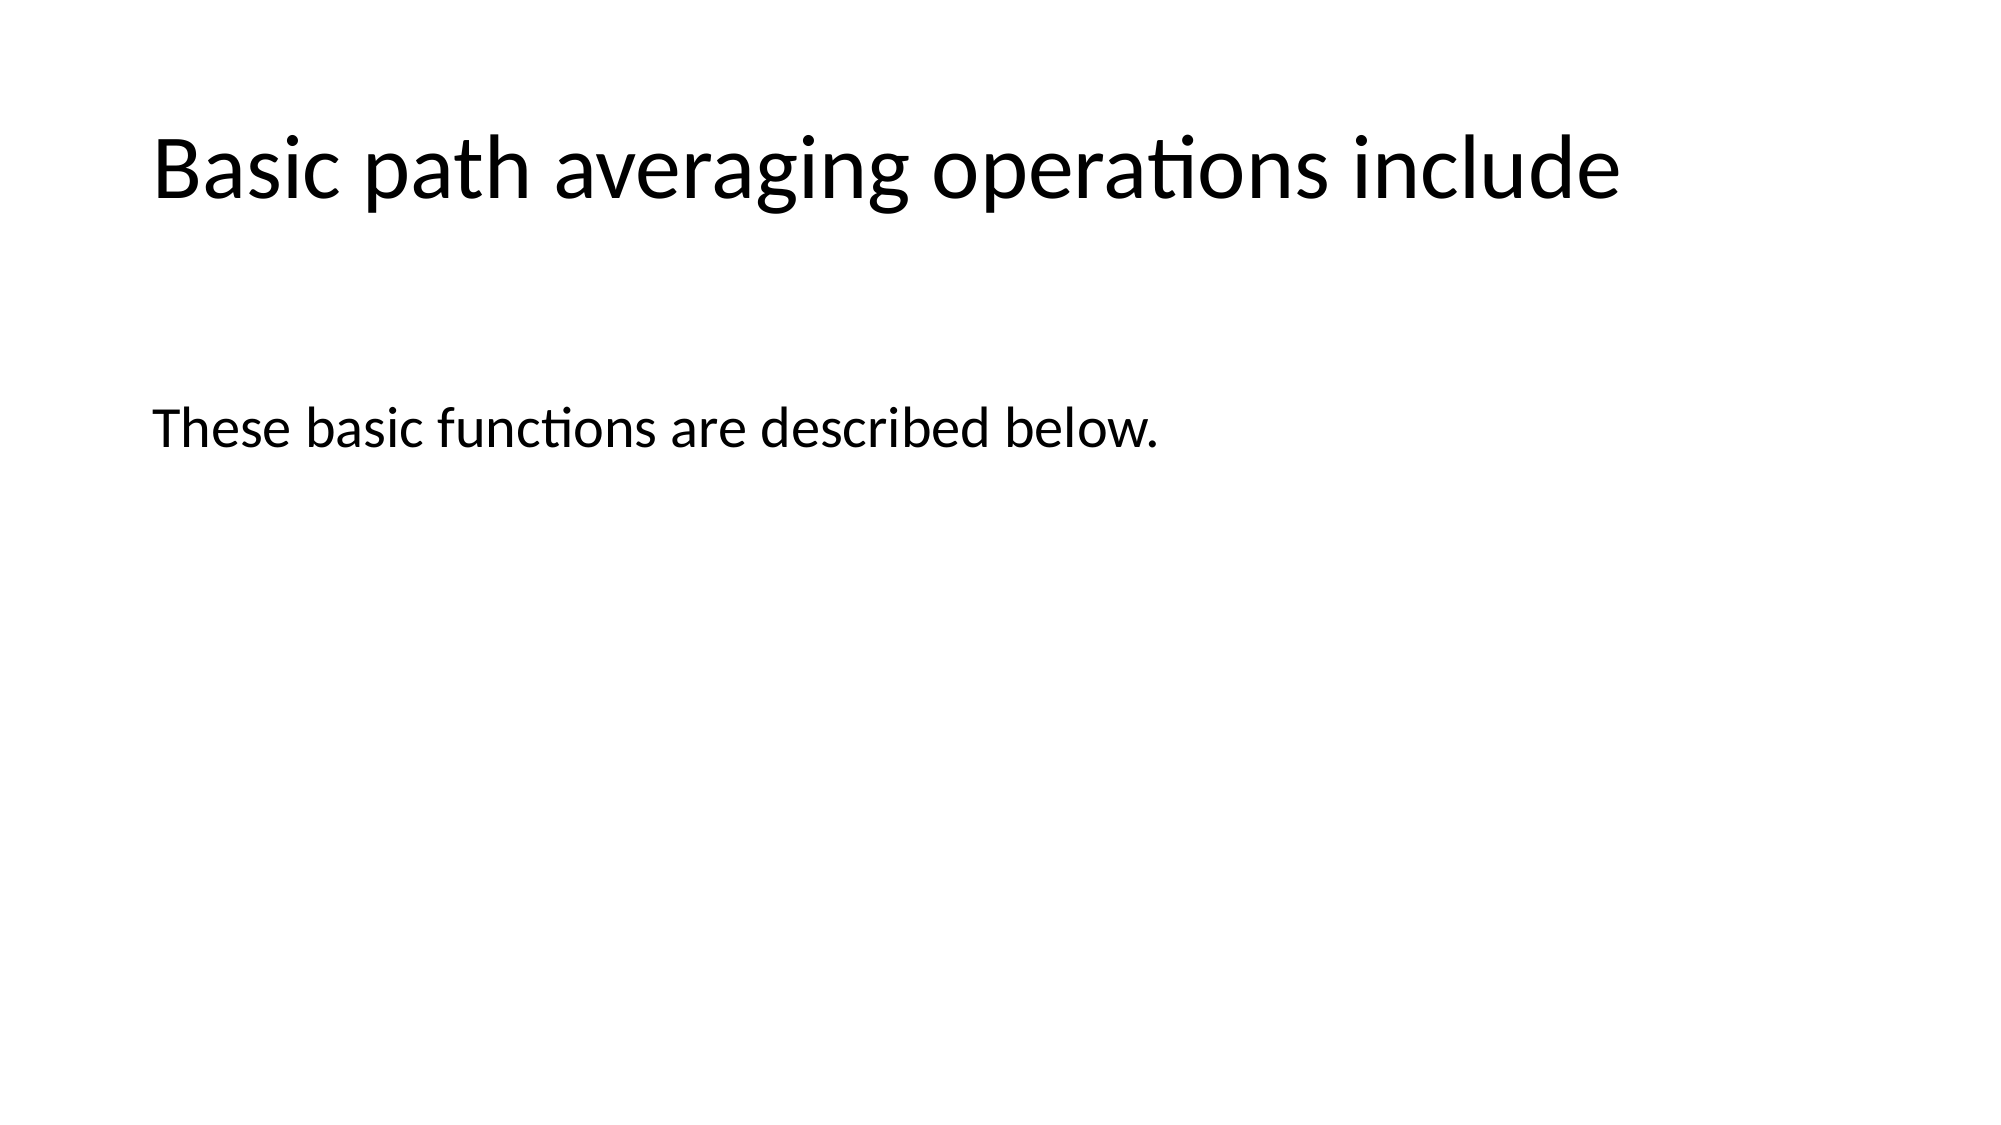

# Basic path averaging operations include

These basic functions are described below.